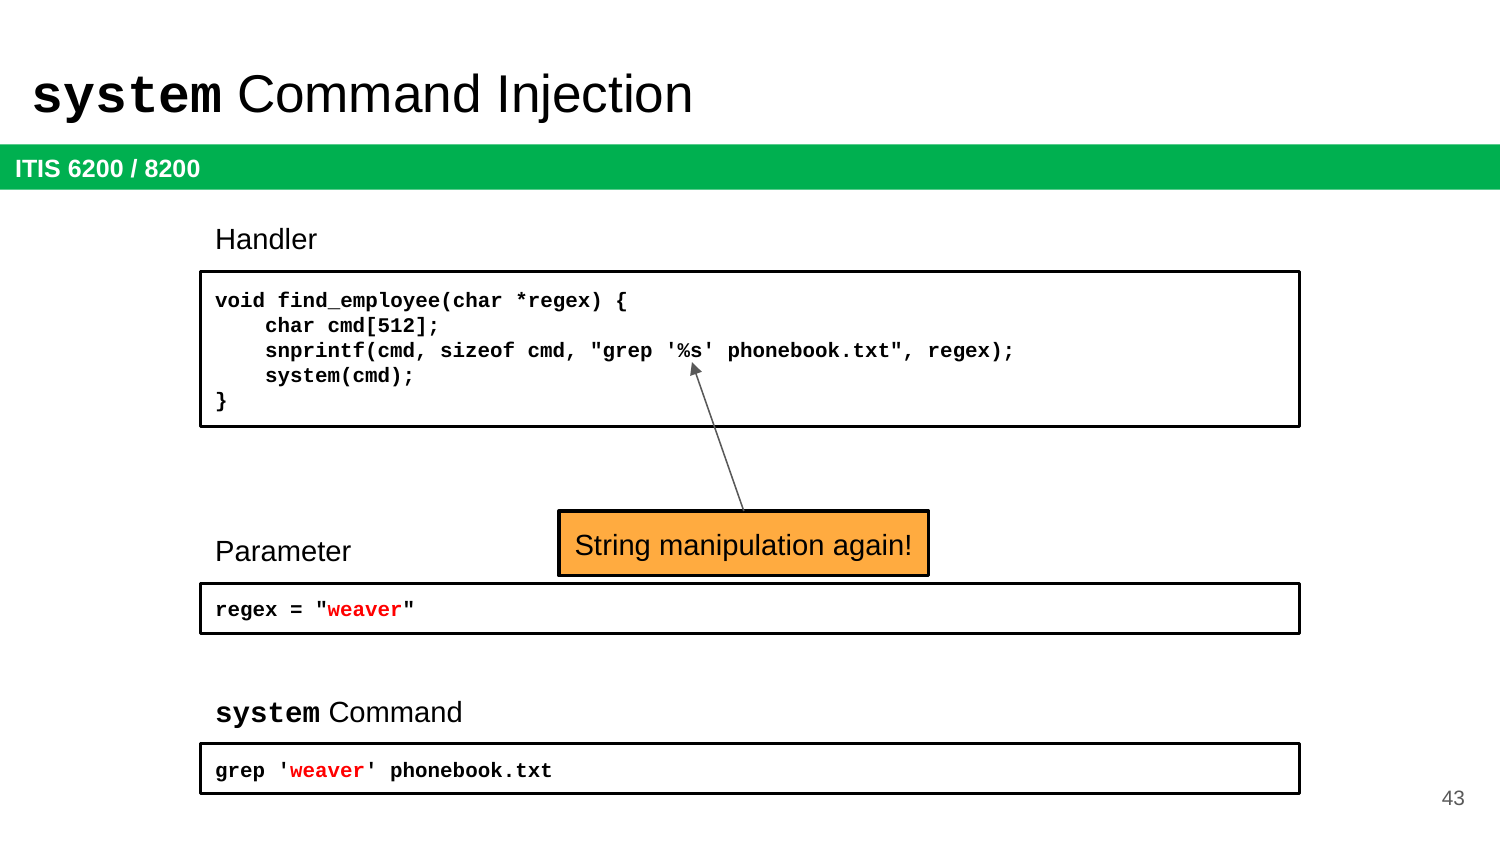

# system Command Injection
Handler
void find_employee(char *regex) {
    char cmd[512];
    snprintf(cmd, sizeof cmd, "grep '%s' phonebook.txt", regex);
    system(cmd);
}
String manipulation again!
Parameter
regex = "weaver"
system Command
grep 'weaver' phonebook.txt
43